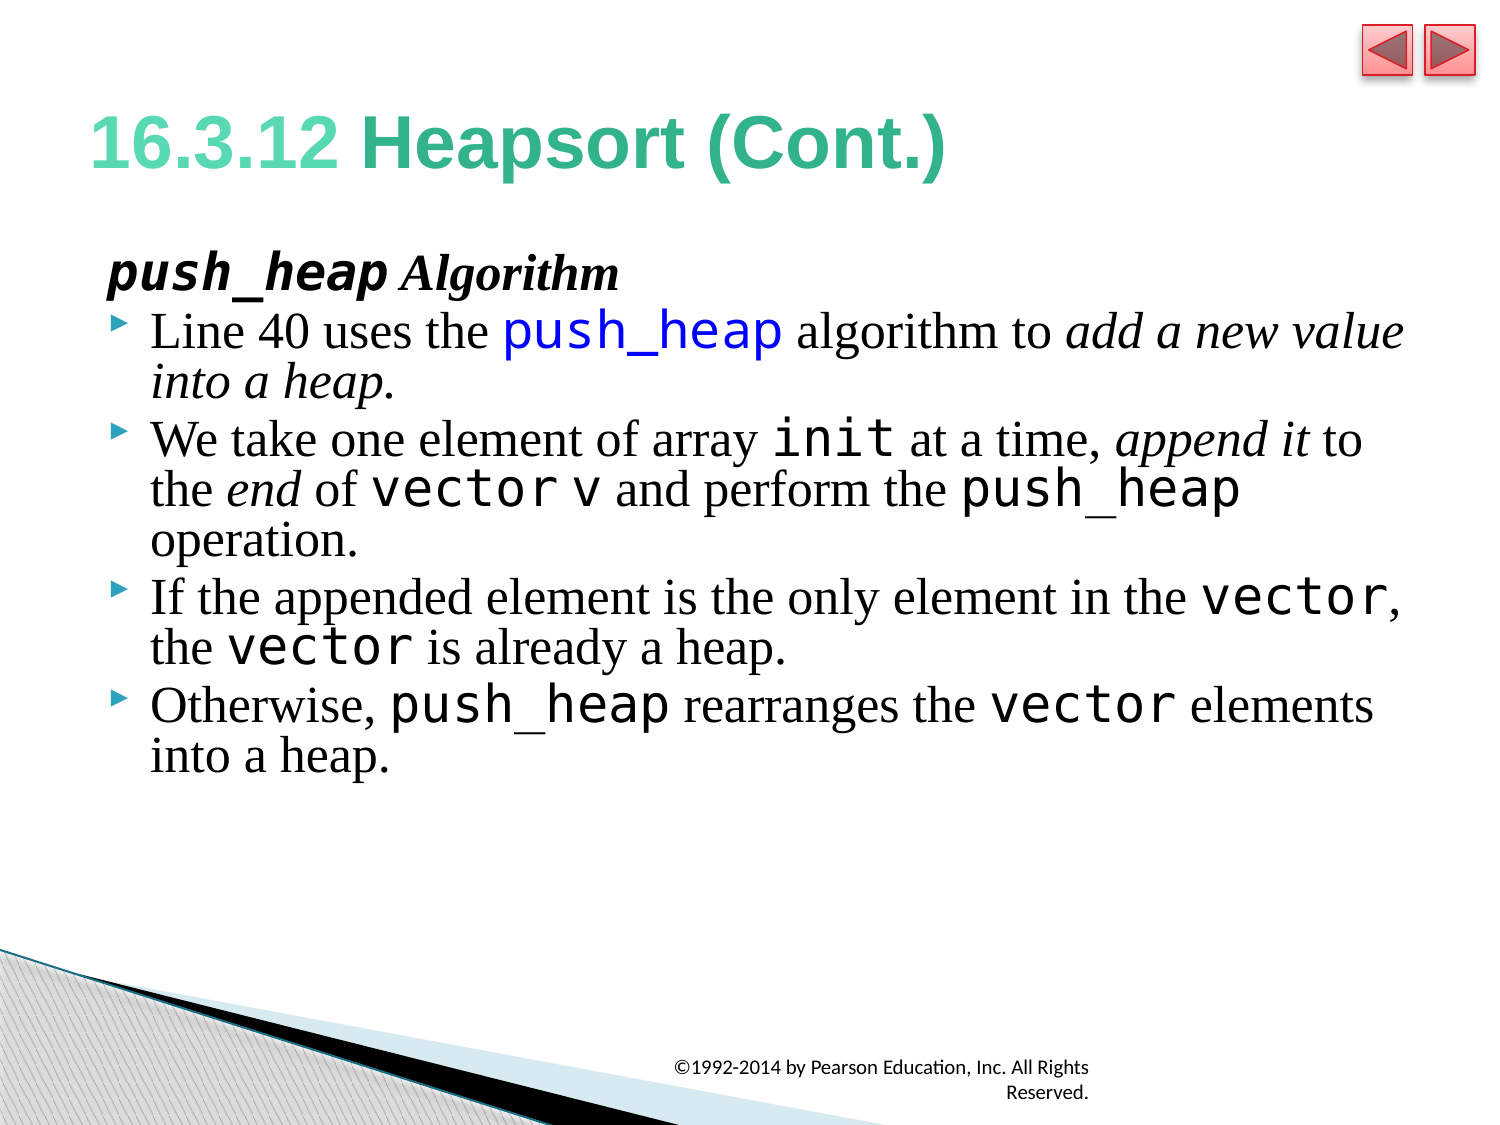

# 16.3.12 Heapsort (Cont.)
push_heap Algorithm
Line 40 uses the push_heap algorithm to add a new value into a heap.
We take one element of array init at a time, append it to the end of vector v and perform the push_heap operation.
If the appended element is the only element in the vector, the vector is already a heap.
Otherwise, push_heap rearranges the vector elements into a heap.
©1992-2014 by Pearson Education, Inc. All Rights Reserved.